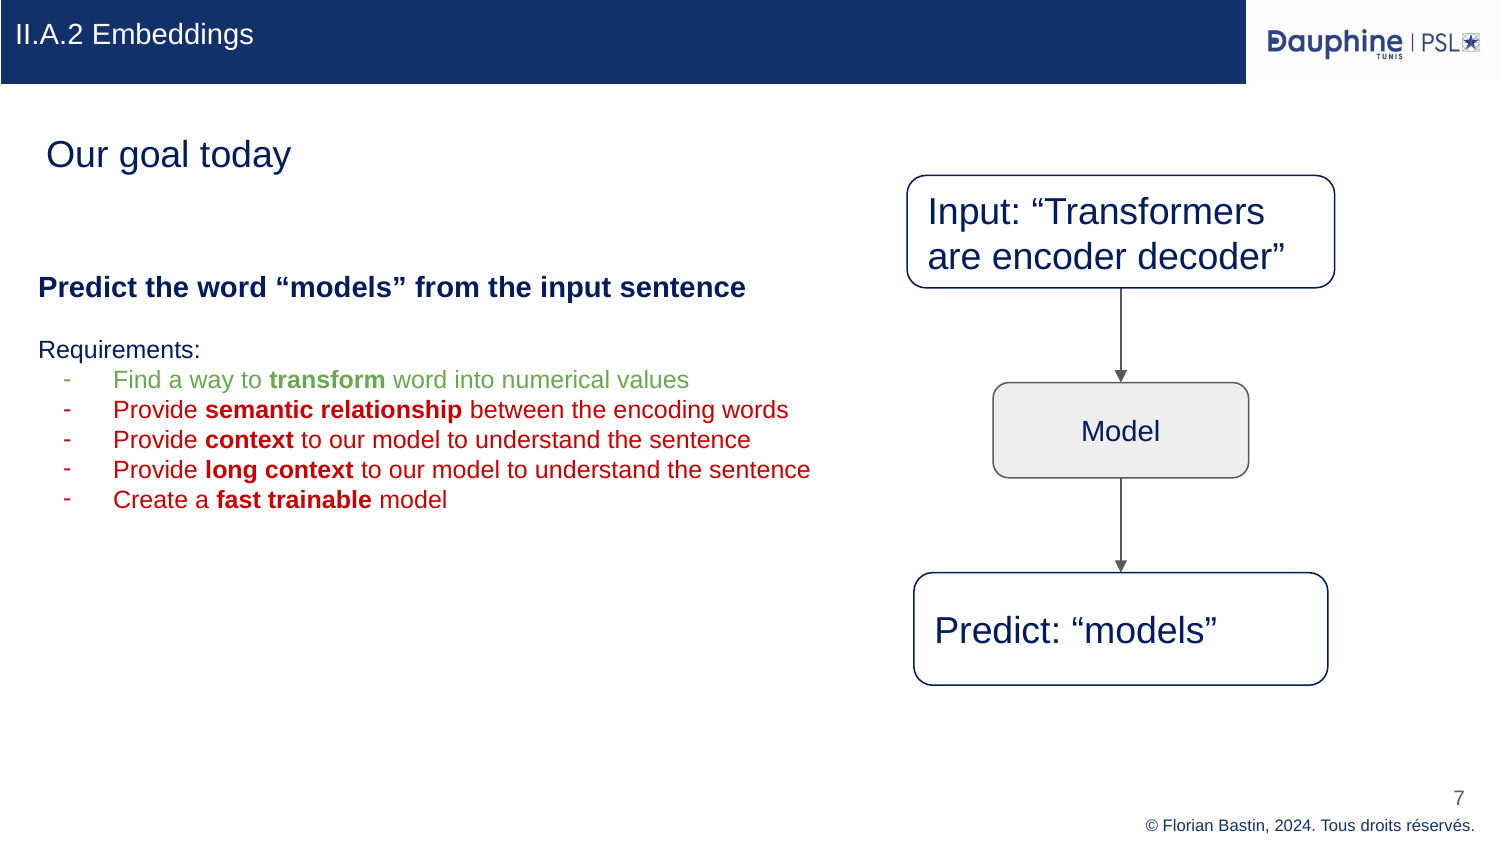

# II.A.2 Embeddings
Our goal today
Input: “Transformers are encoder decoder”
Predict the word “models” from the input sentence

Requirements:
Find a way to transform word into numerical values
Provide semantic relationship between the encoding words
Provide context to our model to understand the sentence
Provide long context to our model to understand the sentence
Create a fast trainable model

Model
Predict: “models”
7